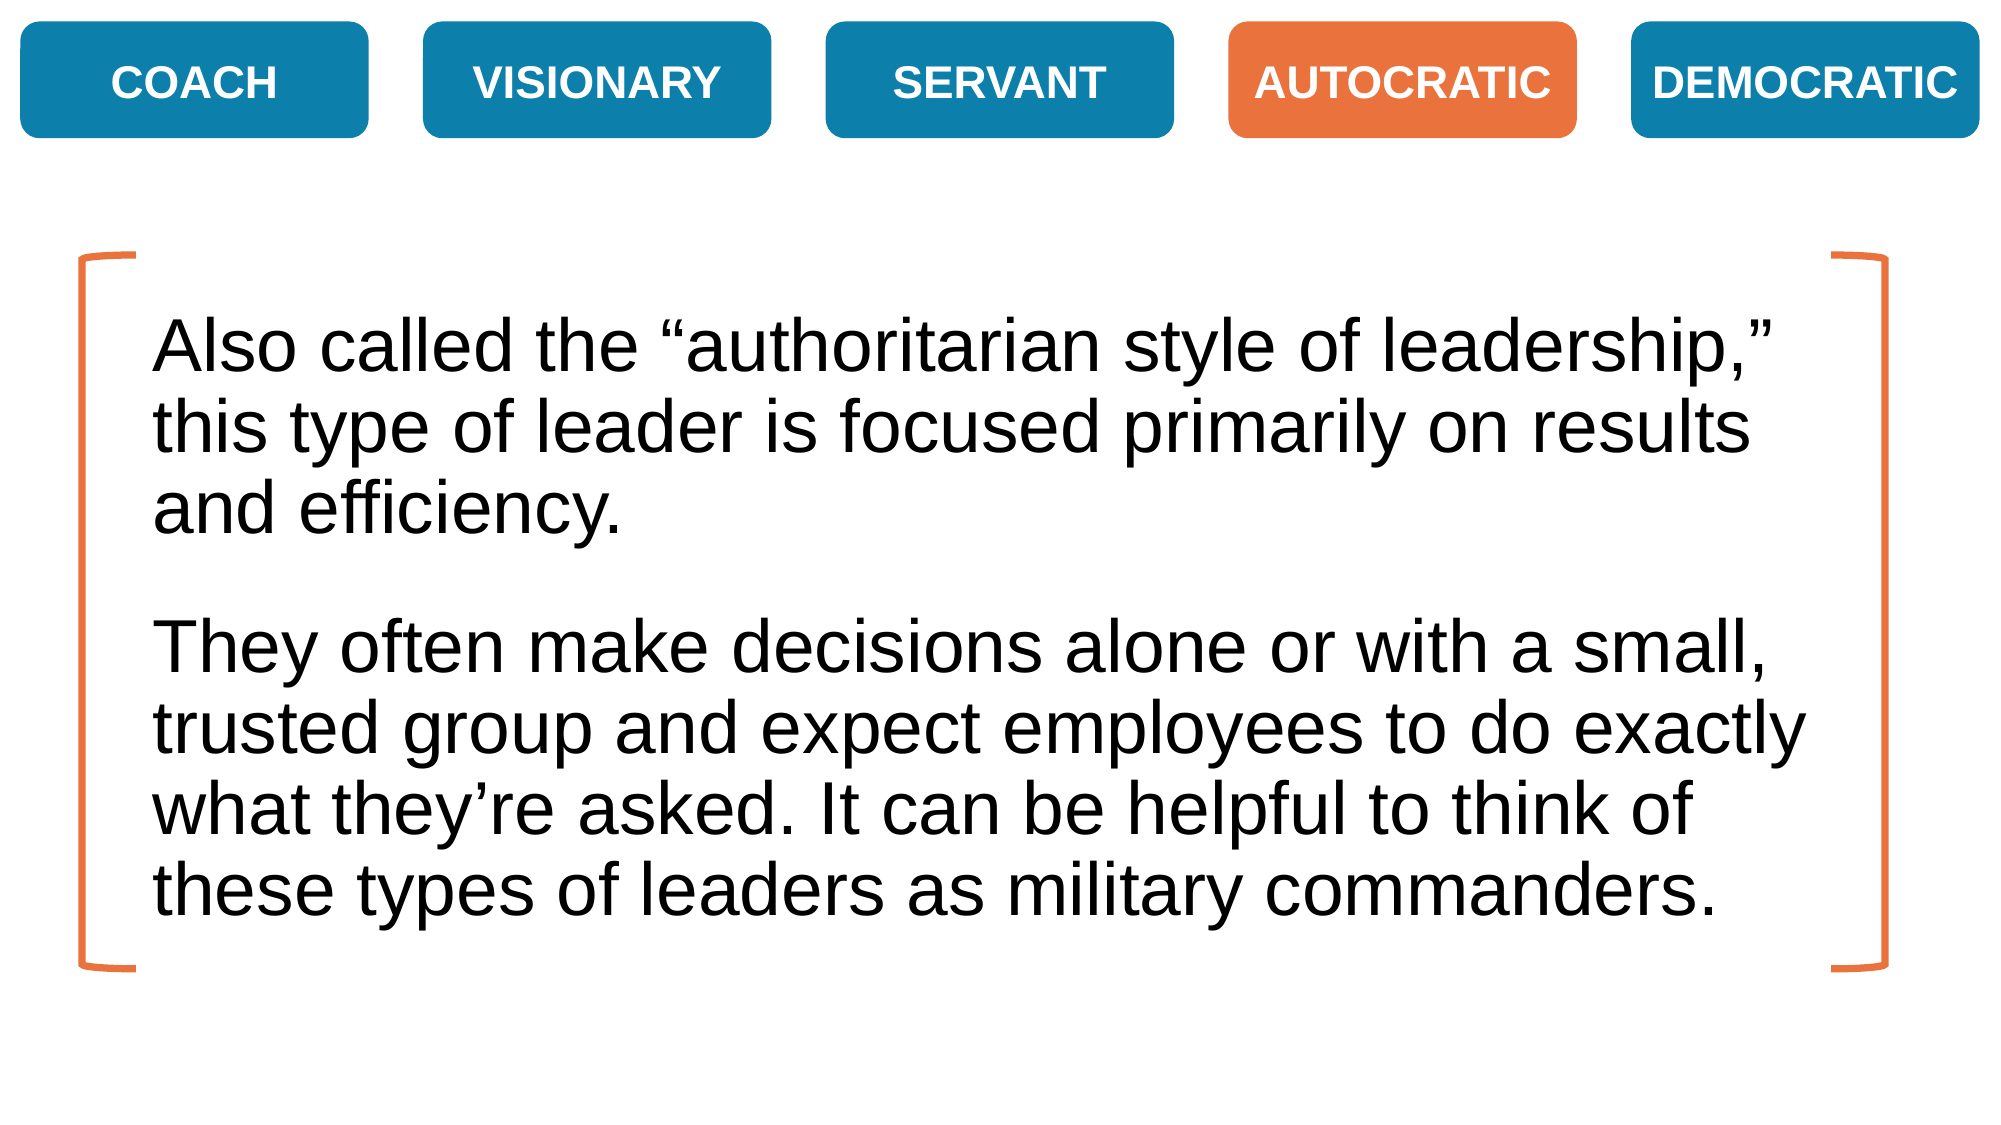

COACH
VISIONARY
SERVANT
AUTOCRATIC
DEMOCRATIC

Also called the “authoritarian style of leadership,” this type of leader is focused primarily on results and efficiency.
They often make decisions alone or with a small, trusted group and expect employees to do exactly what they’re asked. It can be helpful to think of these types of leaders as military commanders.